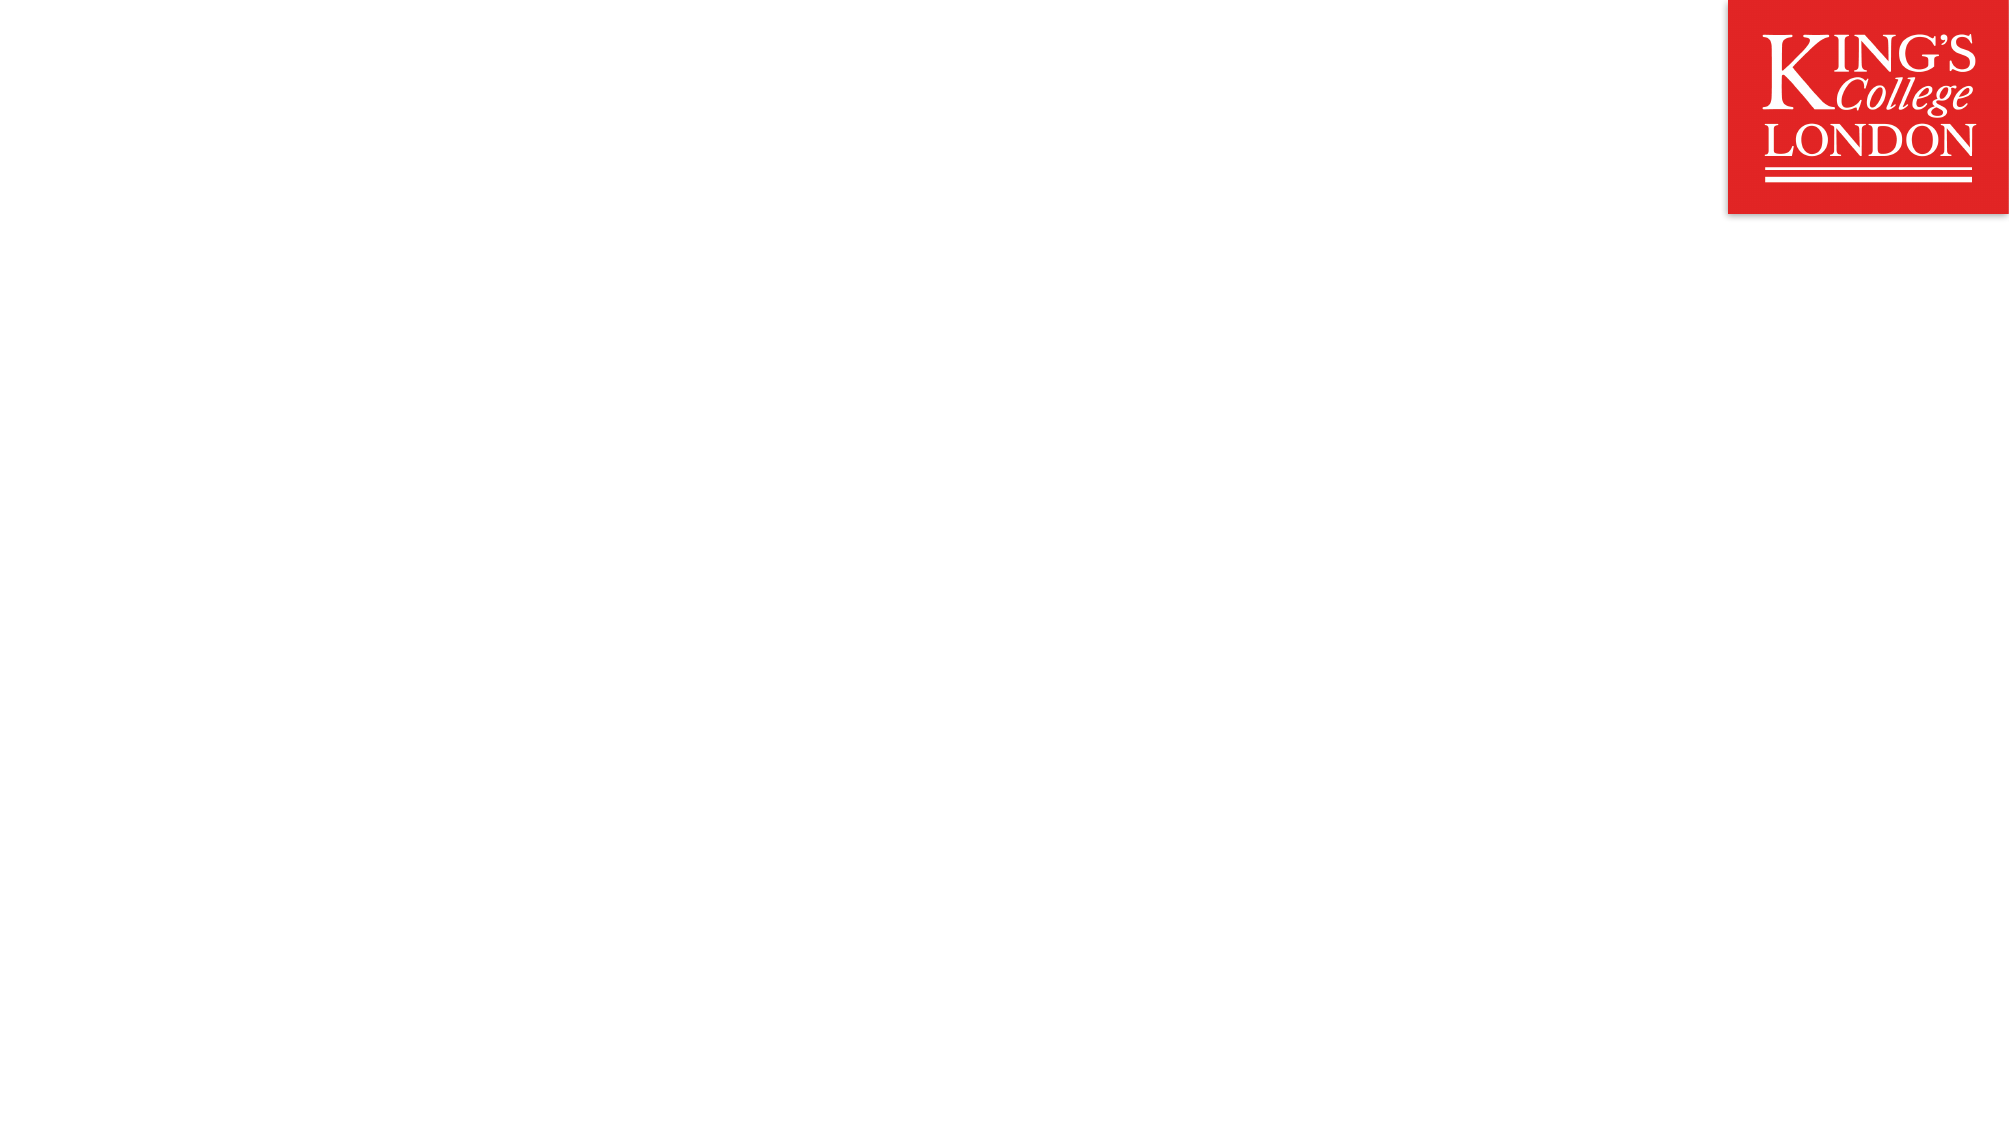

# With thanks to all our contributors! DHSC, CDRF and our other funders
Email me on claire.j.steves@kcl.ac.uk